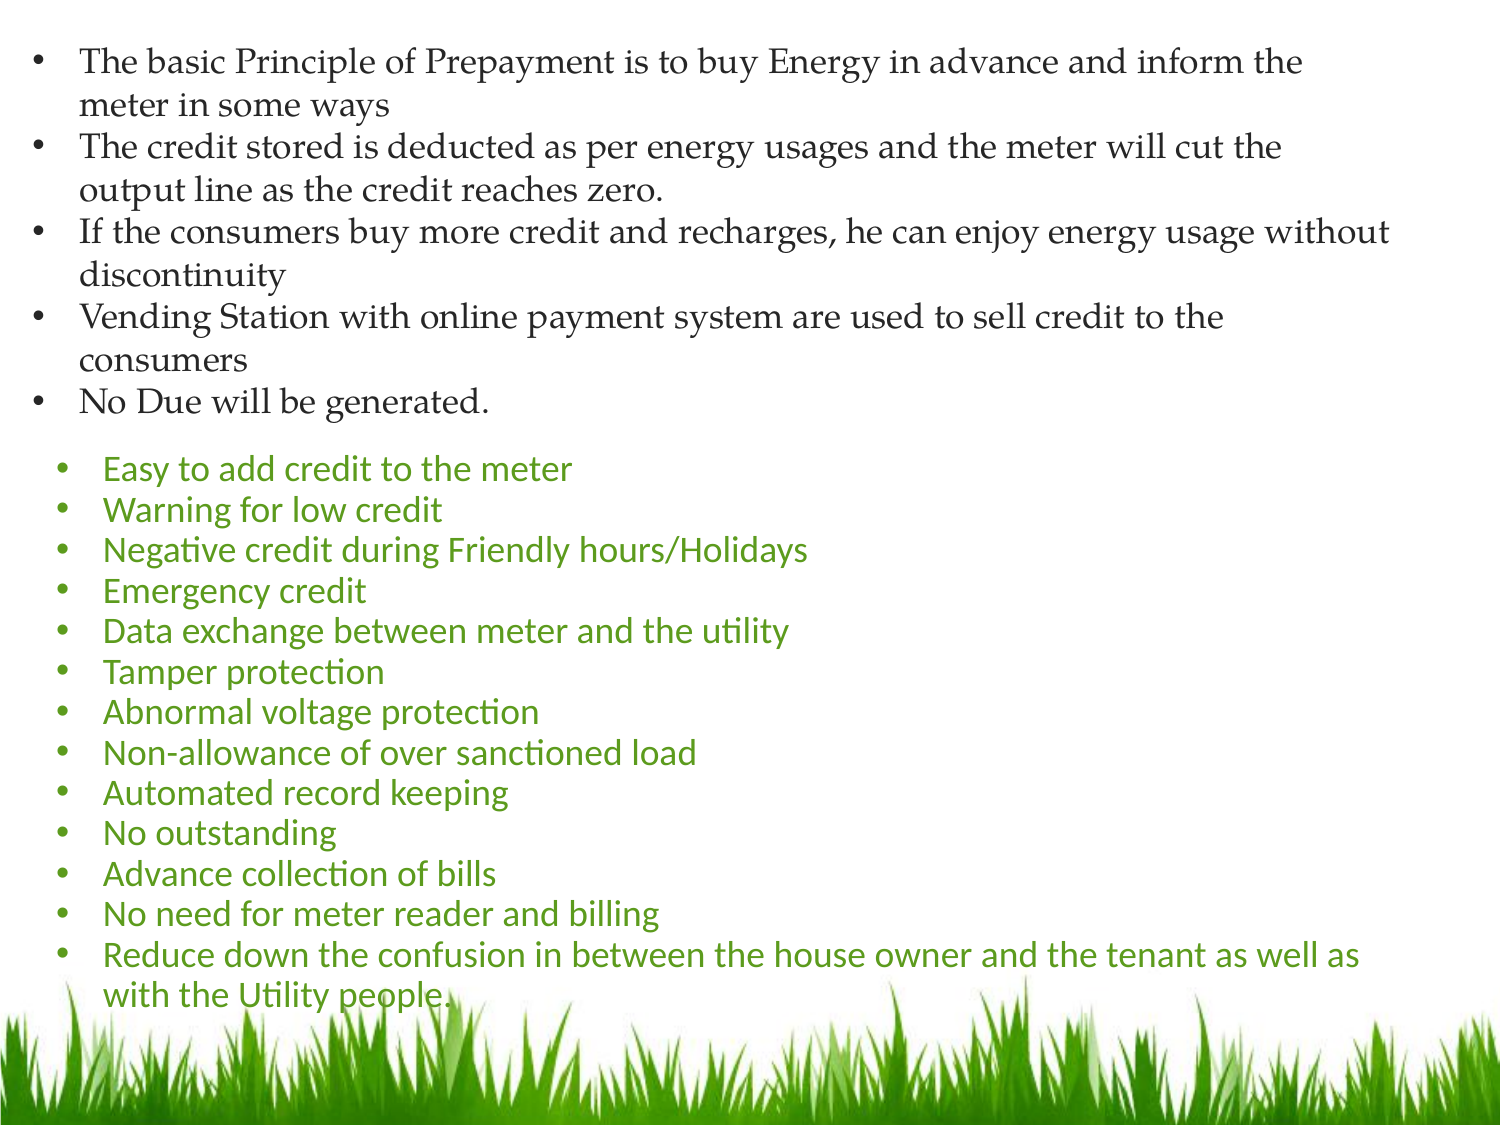

The basic Principle of Prepayment is to buy Energy in advance and inform the meter in some ways
The credit stored is deducted as per energy usages and the meter will cut the output line as the credit reaches zero.
If the consumers buy more credit and recharges, he can enjoy energy usage without discontinuity
Vending Station with online payment system are used to sell credit to the consumers
No Due will be generated.
Easy to add credit to the meter
Warning for low credit
Negative credit during Friendly hours/Holidays
Emergency credit
Data exchange between meter and the utility
Tamper protection
Abnormal voltage protection
Non-allowance of over sanctioned load
Automated record keeping
No outstanding
Advance collection of bills
No need for meter reader and billing
Reduce down the confusion in between the house owner and the tenant as well as with the Utility people.